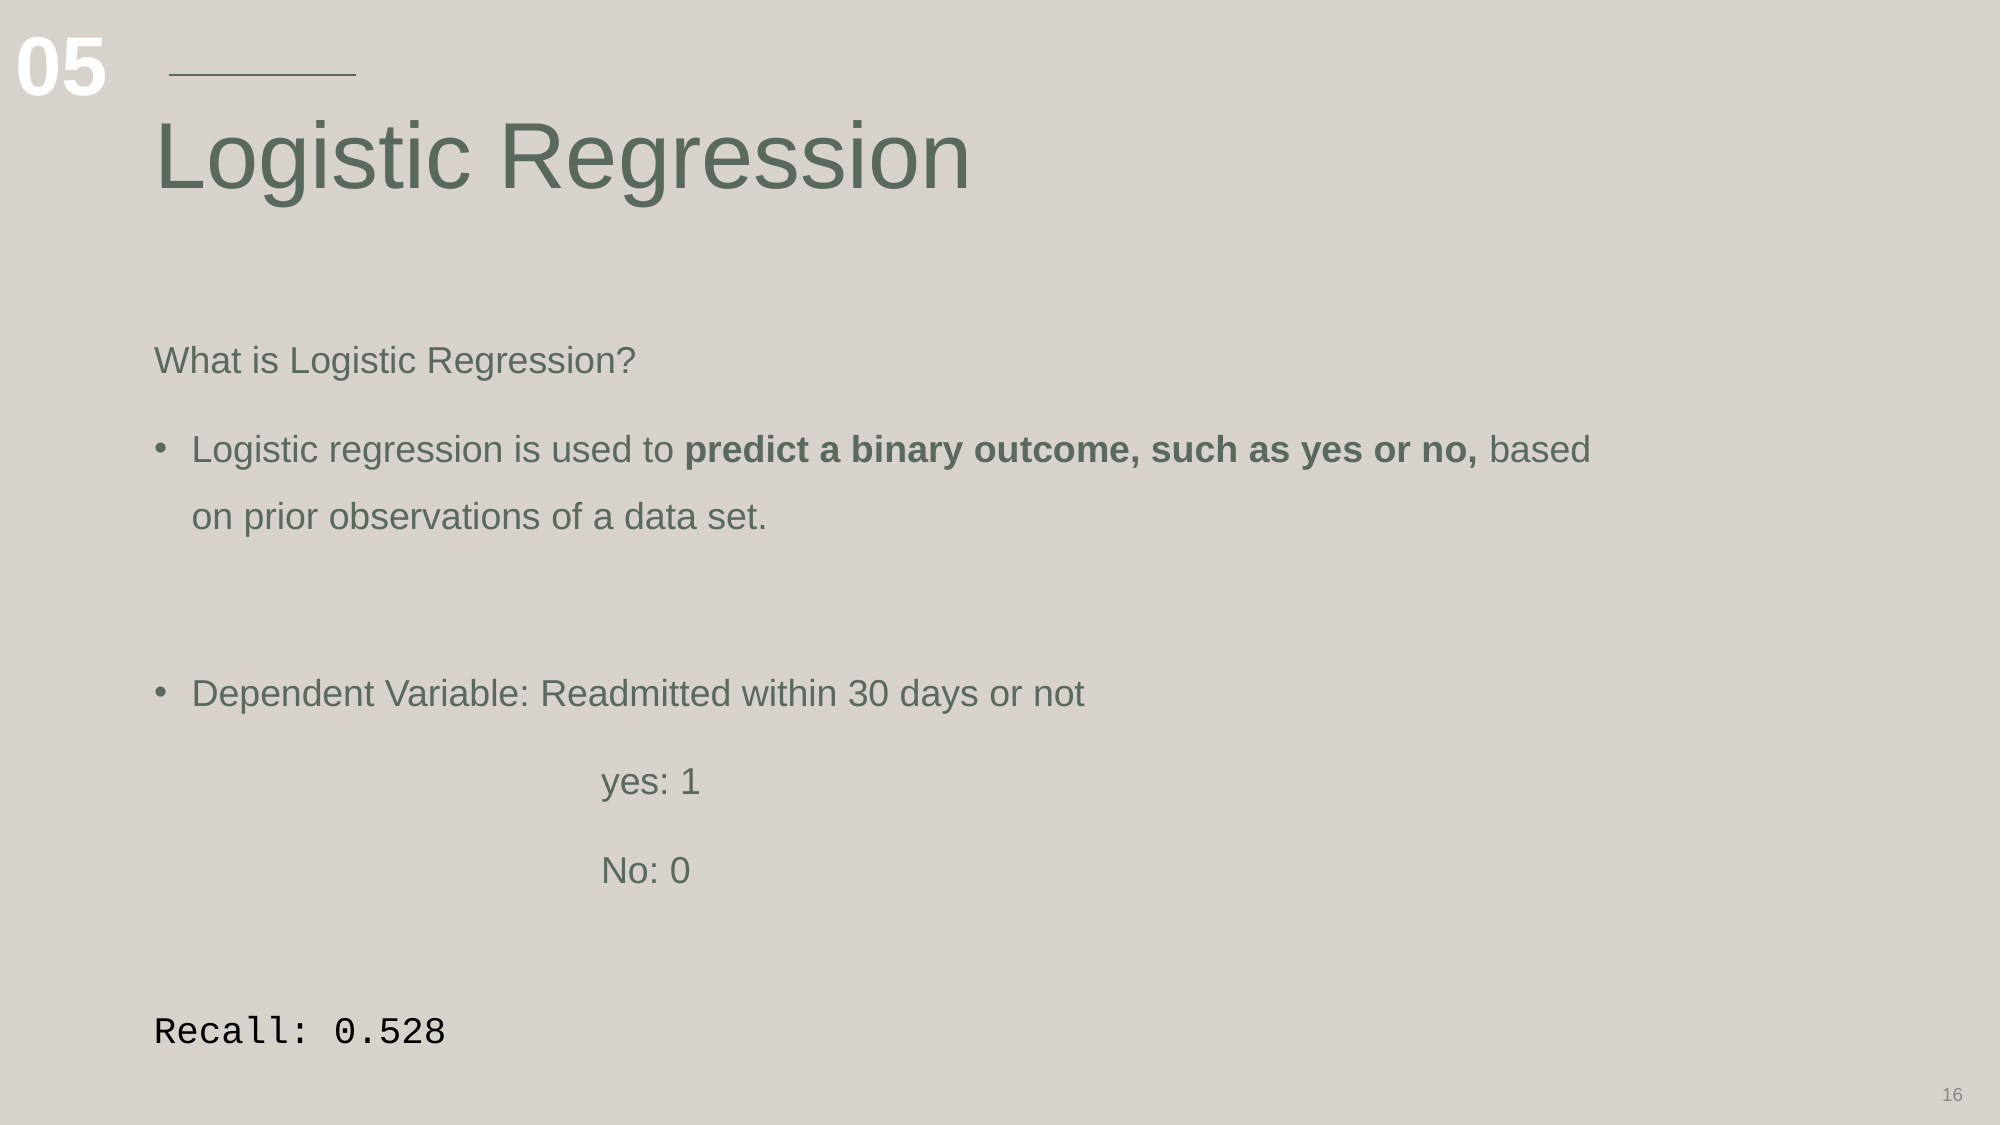

05
# Logistic Regression
What is Logistic Regression?
Logistic regression is used to predict a binary outcome, such as yes or no, based on prior observations of a data set.

Dependent Variable: Readmitted within 30 days or not
		              yes: 1
 		              No: 0

Recall: 0.528
16